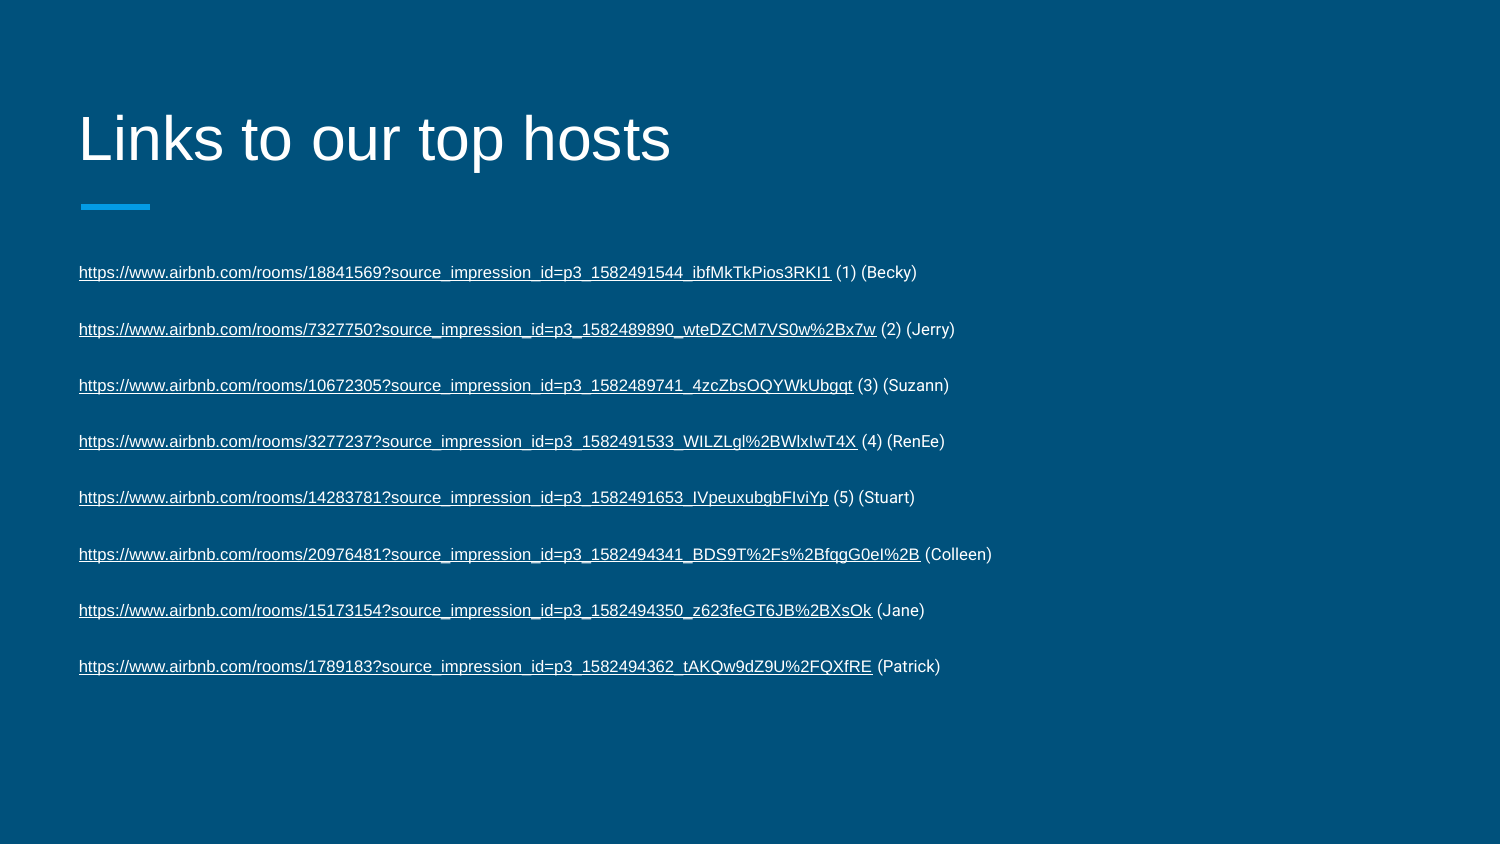

# Links to our top hosts
https://www.airbnb.com/rooms/18841569?source_impression_id=p3_1582491544_ibfMkTkPios3RKI1 (1) (Becky)
https://www.airbnb.com/rooms/7327750?source_impression_id=p3_1582489890_wteDZCM7VS0w%2Bx7w (2) (Jerry)
https://www.airbnb.com/rooms/10672305?source_impression_id=p3_1582489741_4zcZbsOQYWkUbgqt (3) (Suzann)
https://www.airbnb.com/rooms/3277237?source_impression_id=p3_1582491533_WILZLgl%2BWlxIwT4X (4) (RenEe)
https://www.airbnb.com/rooms/14283781?source_impression_id=p3_1582491653_IVpeuxubgbFIviYp (5) (Stuart)
https://www.airbnb.com/rooms/20976481?source_impression_id=p3_1582494341_BDS9T%2Fs%2BfqgG0eI%2B (Colleen)
https://www.airbnb.com/rooms/15173154?source_impression_id=p3_1582494350_z623feGT6JB%2BXsOk (Jane)
https://www.airbnb.com/rooms/1789183?source_impression_id=p3_1582494362_tAKQw9dZ9U%2FQXfRE (Patrick)